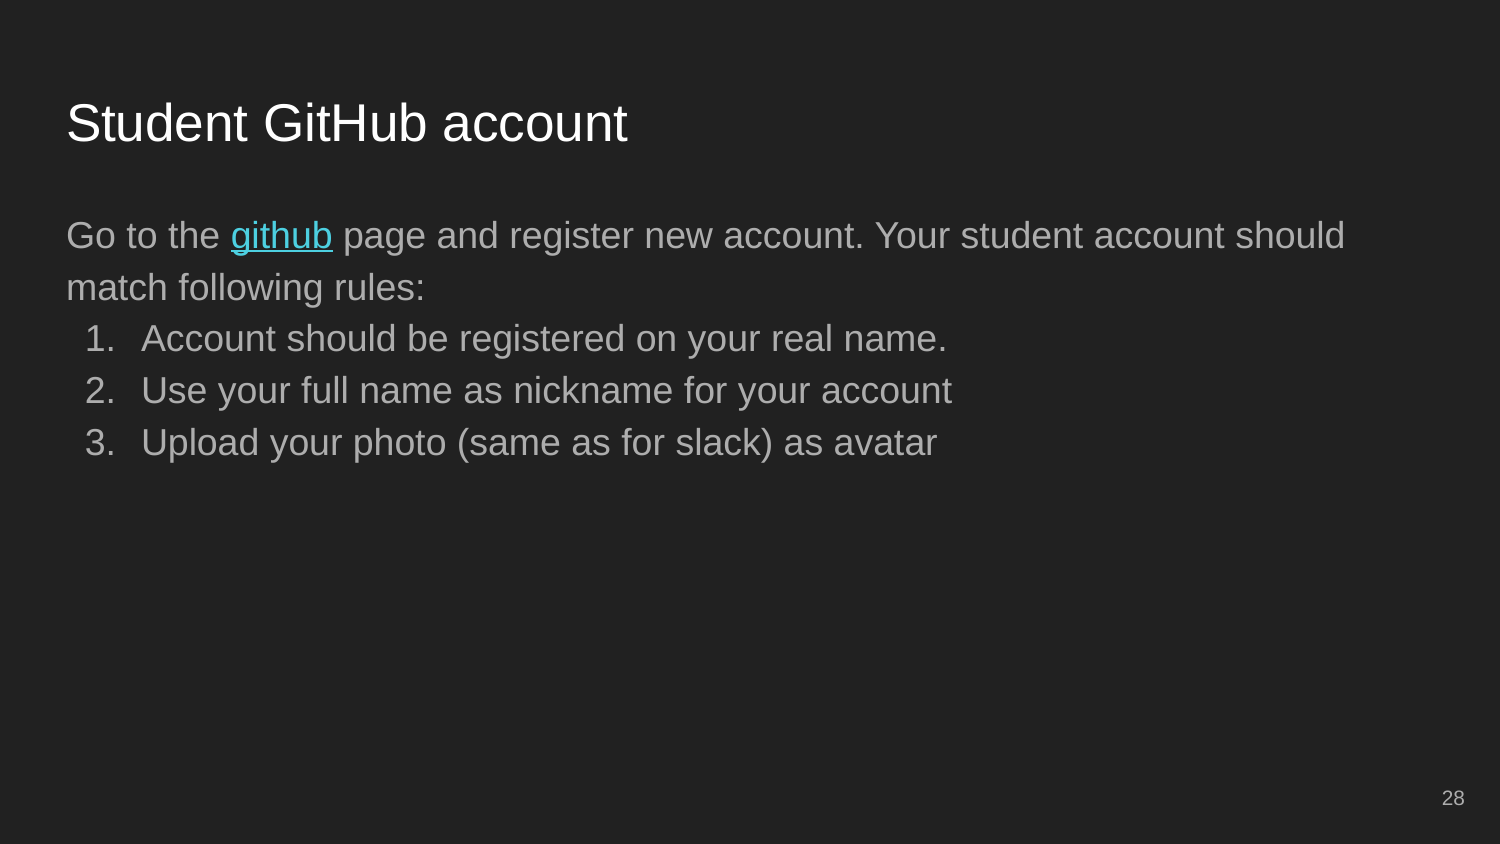

# Student GitHub account
Go to the github page and register new account. Your student account should match following rules:
Account should be registered on your real name.
Use your full name as nickname for your account
Upload your photo (same as for slack) as avatar

28